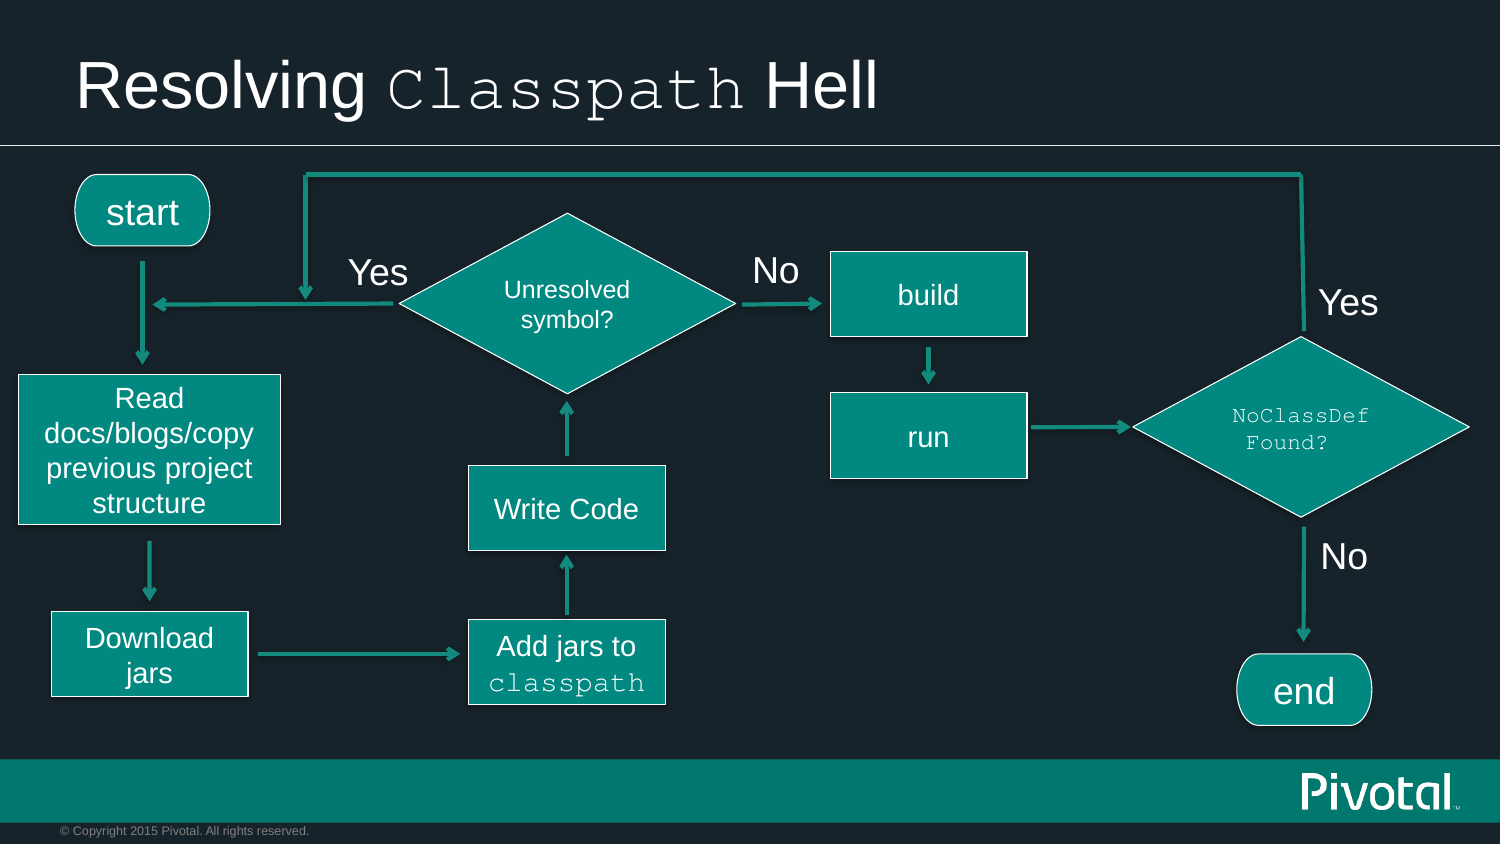

# Resolving Classpath Hell
start
Unresolved symbol?
No
Yes
build
Yes
NoClassDefFound?
Read docs/blogs/copy previous project structure
run
Write Code
No
Download jars
Add jars to classpath
end